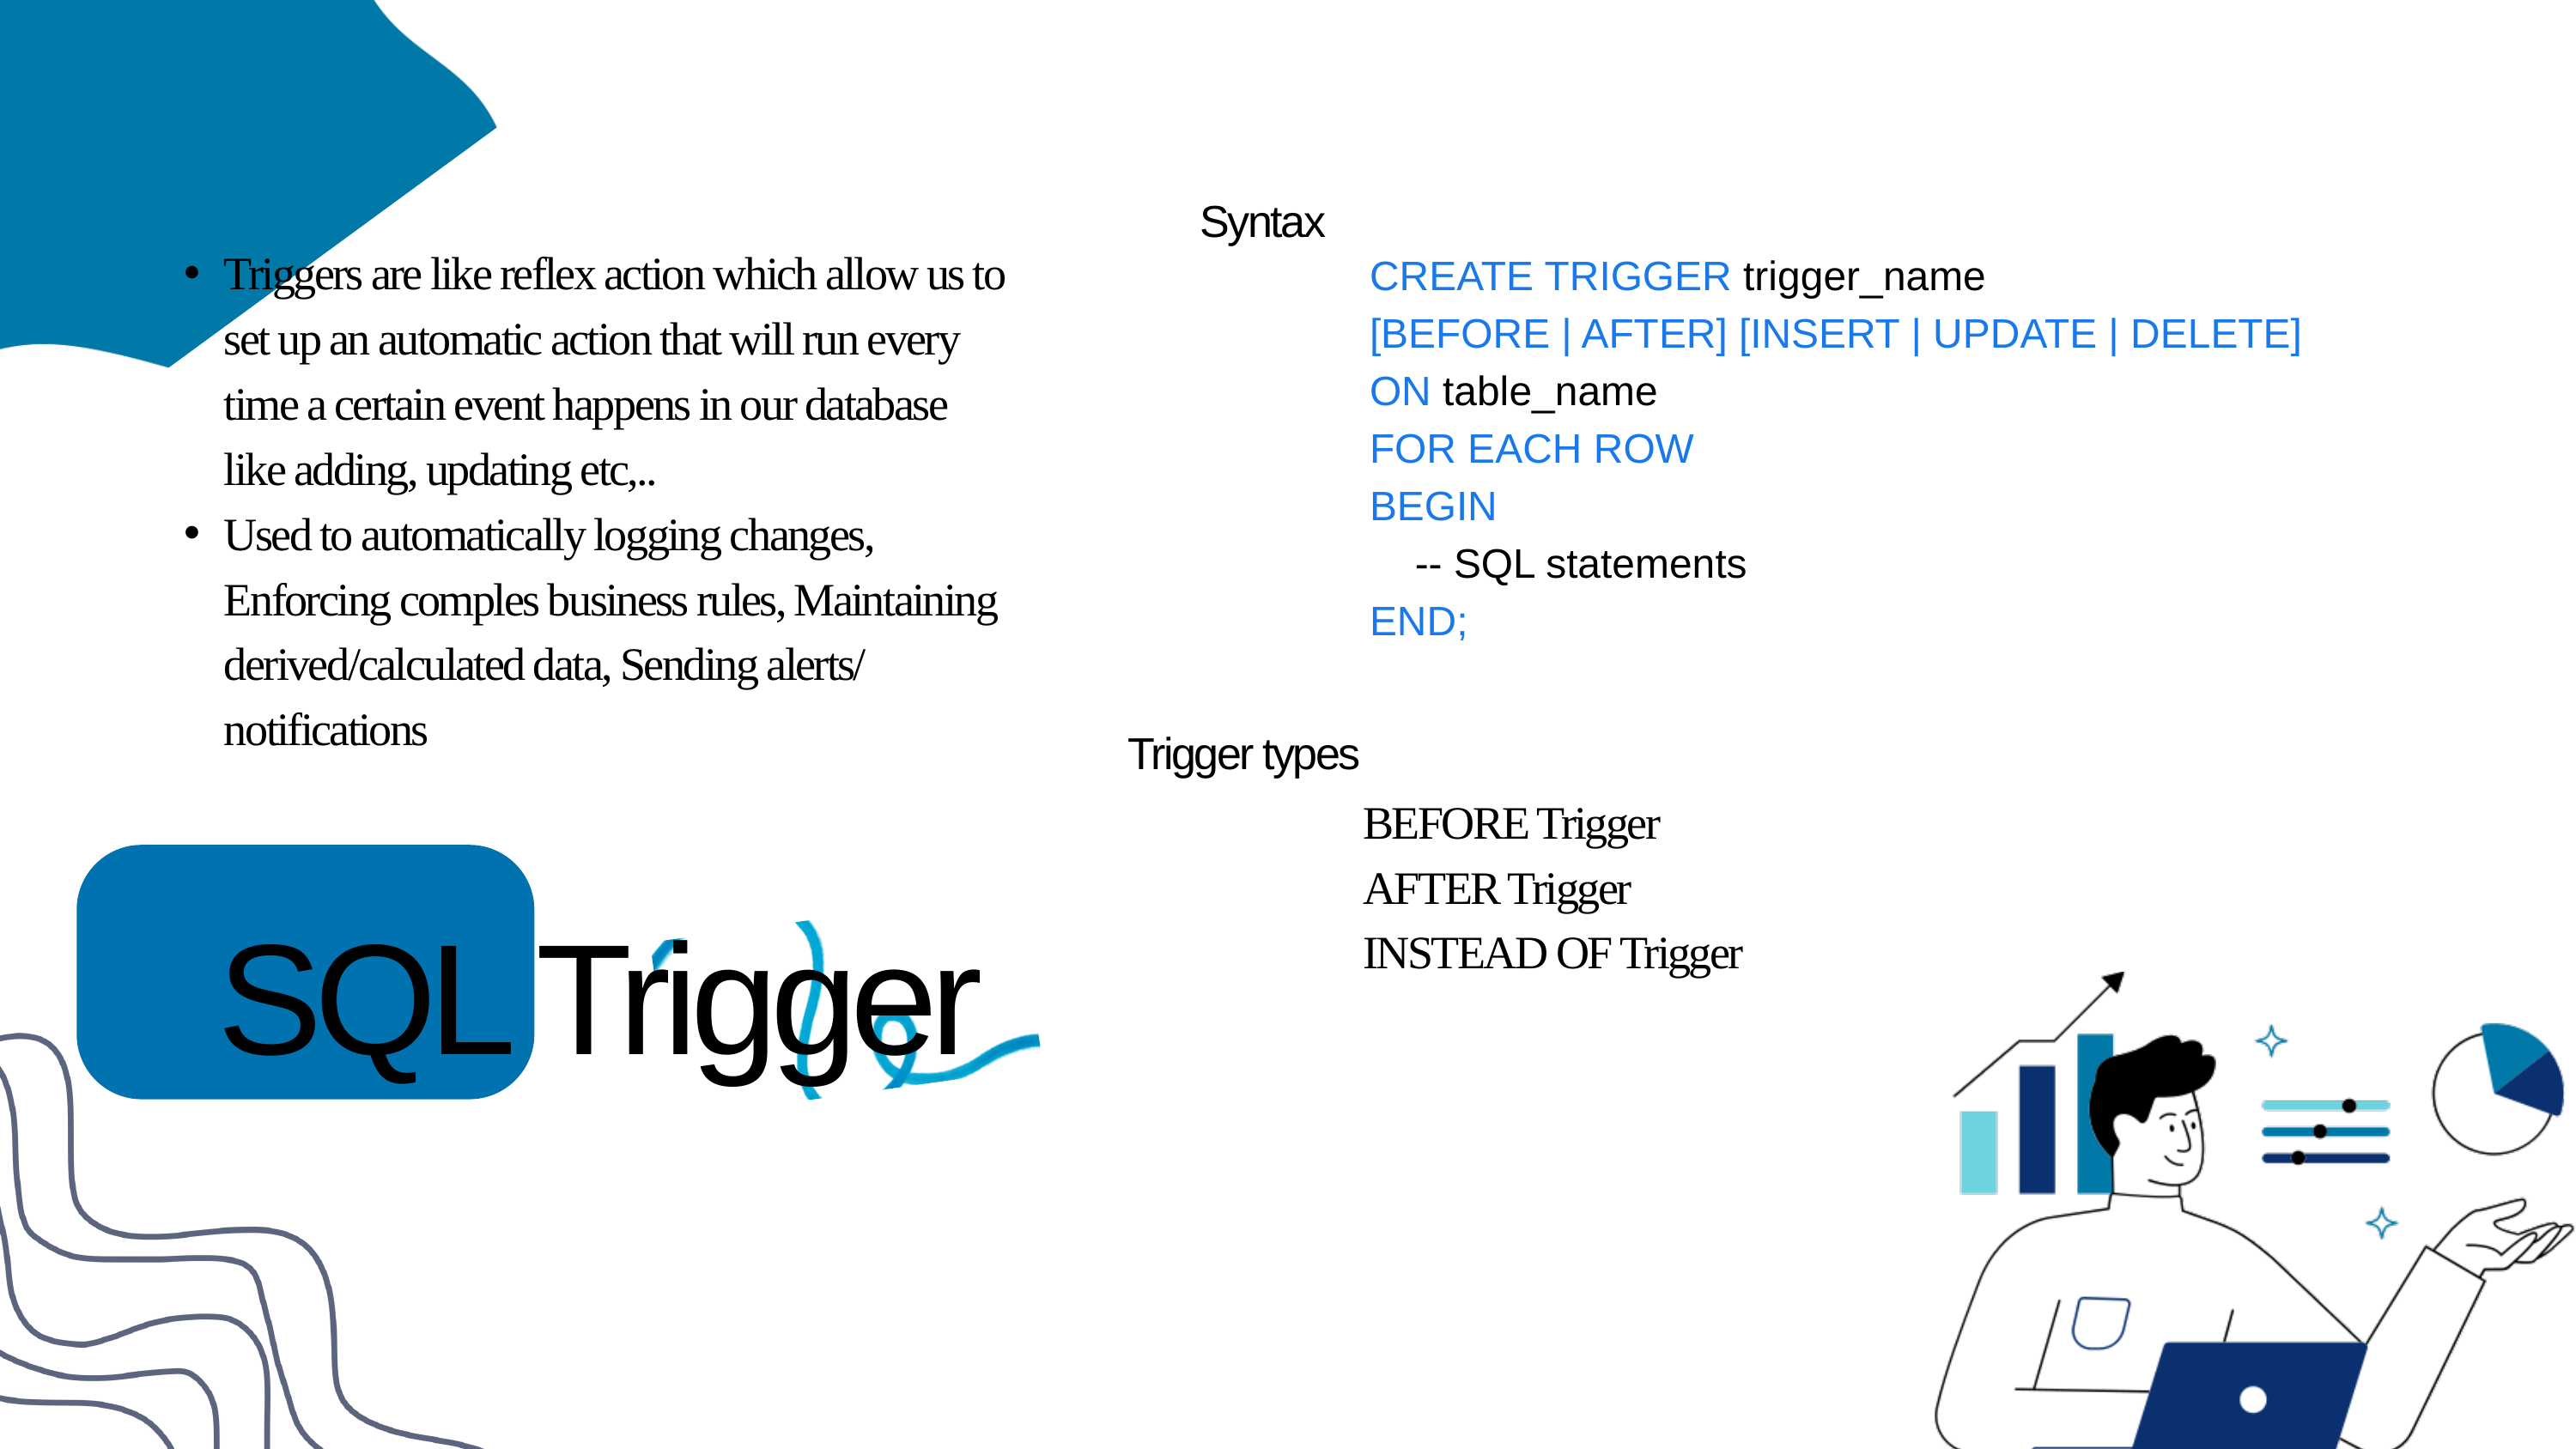

Syntax
Triggers are like reflex action which allow us to set up an automatic action that will run every time a certain event happens in our database like adding, updating etc,..
Used to automatically logging changes, Enforcing comples business rules, Maintaining derived/calculated data, Sending alerts/ notifications
CREATE TRIGGER trigger_name
[BEFORE | AFTER] [INSERT | UPDATE | DELETE]
ON table_name
FOR EACH ROW
BEGIN
    -- SQL statements
END;
Trigger types
BEFORE Trigger
AFTER Trigger
INSTEAD OF Trigger

SQL Trigger